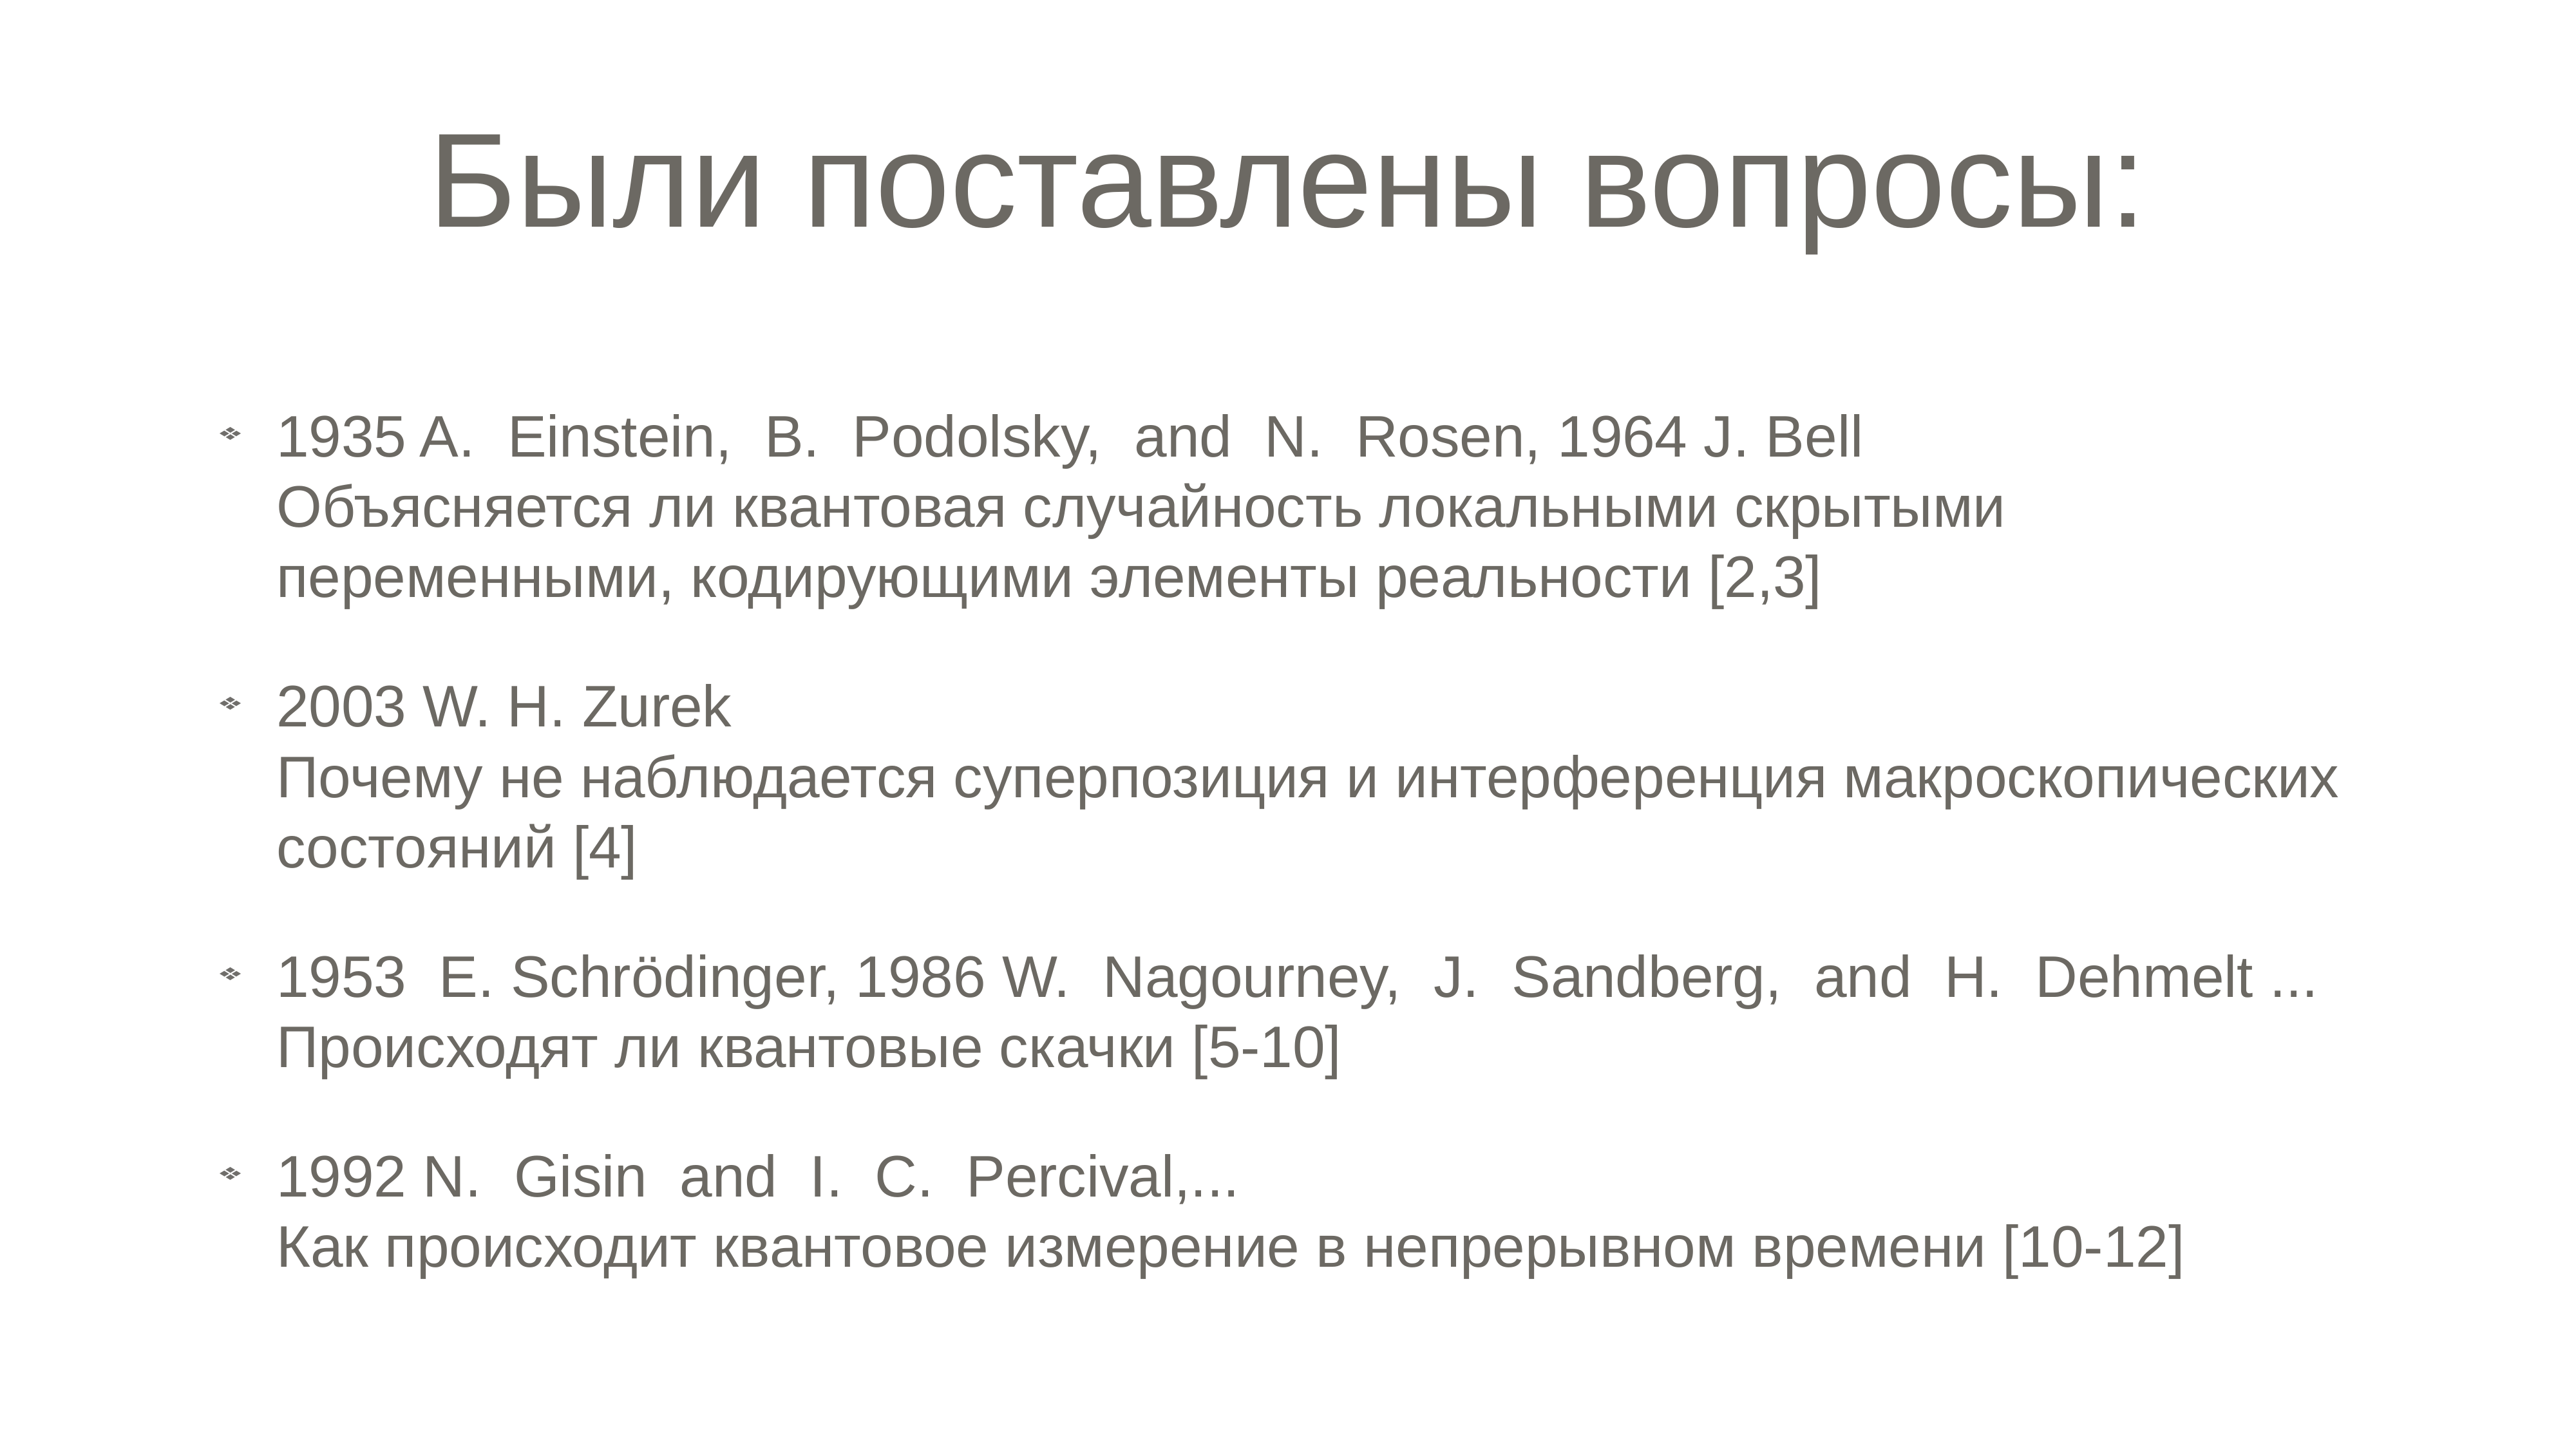

# Были поставлены вопросы:
1935 A.  Einstein,  B.  Podolsky,  and  N.  Rosen, 1964 J. Bell
Объясняется ли квантовая случайность локальными скрытыми переменными, кодирующими элементы реальности [2,3]
2003 W. H. Zurek
Почему не наблюдается суперпозиция и интерференция макроскопических состояний [4]
1953  E. Schrödinger, 1986 W.  Nagourney,  J.  Sandberg,  and  H.  Dehmelt ...
Происходят ли квантовые скачки [5-10]
1992 N.  Gisin  and  I.  C.  Percival,...
Как происходит квантовое измерение в непрерывном времени [10-12]